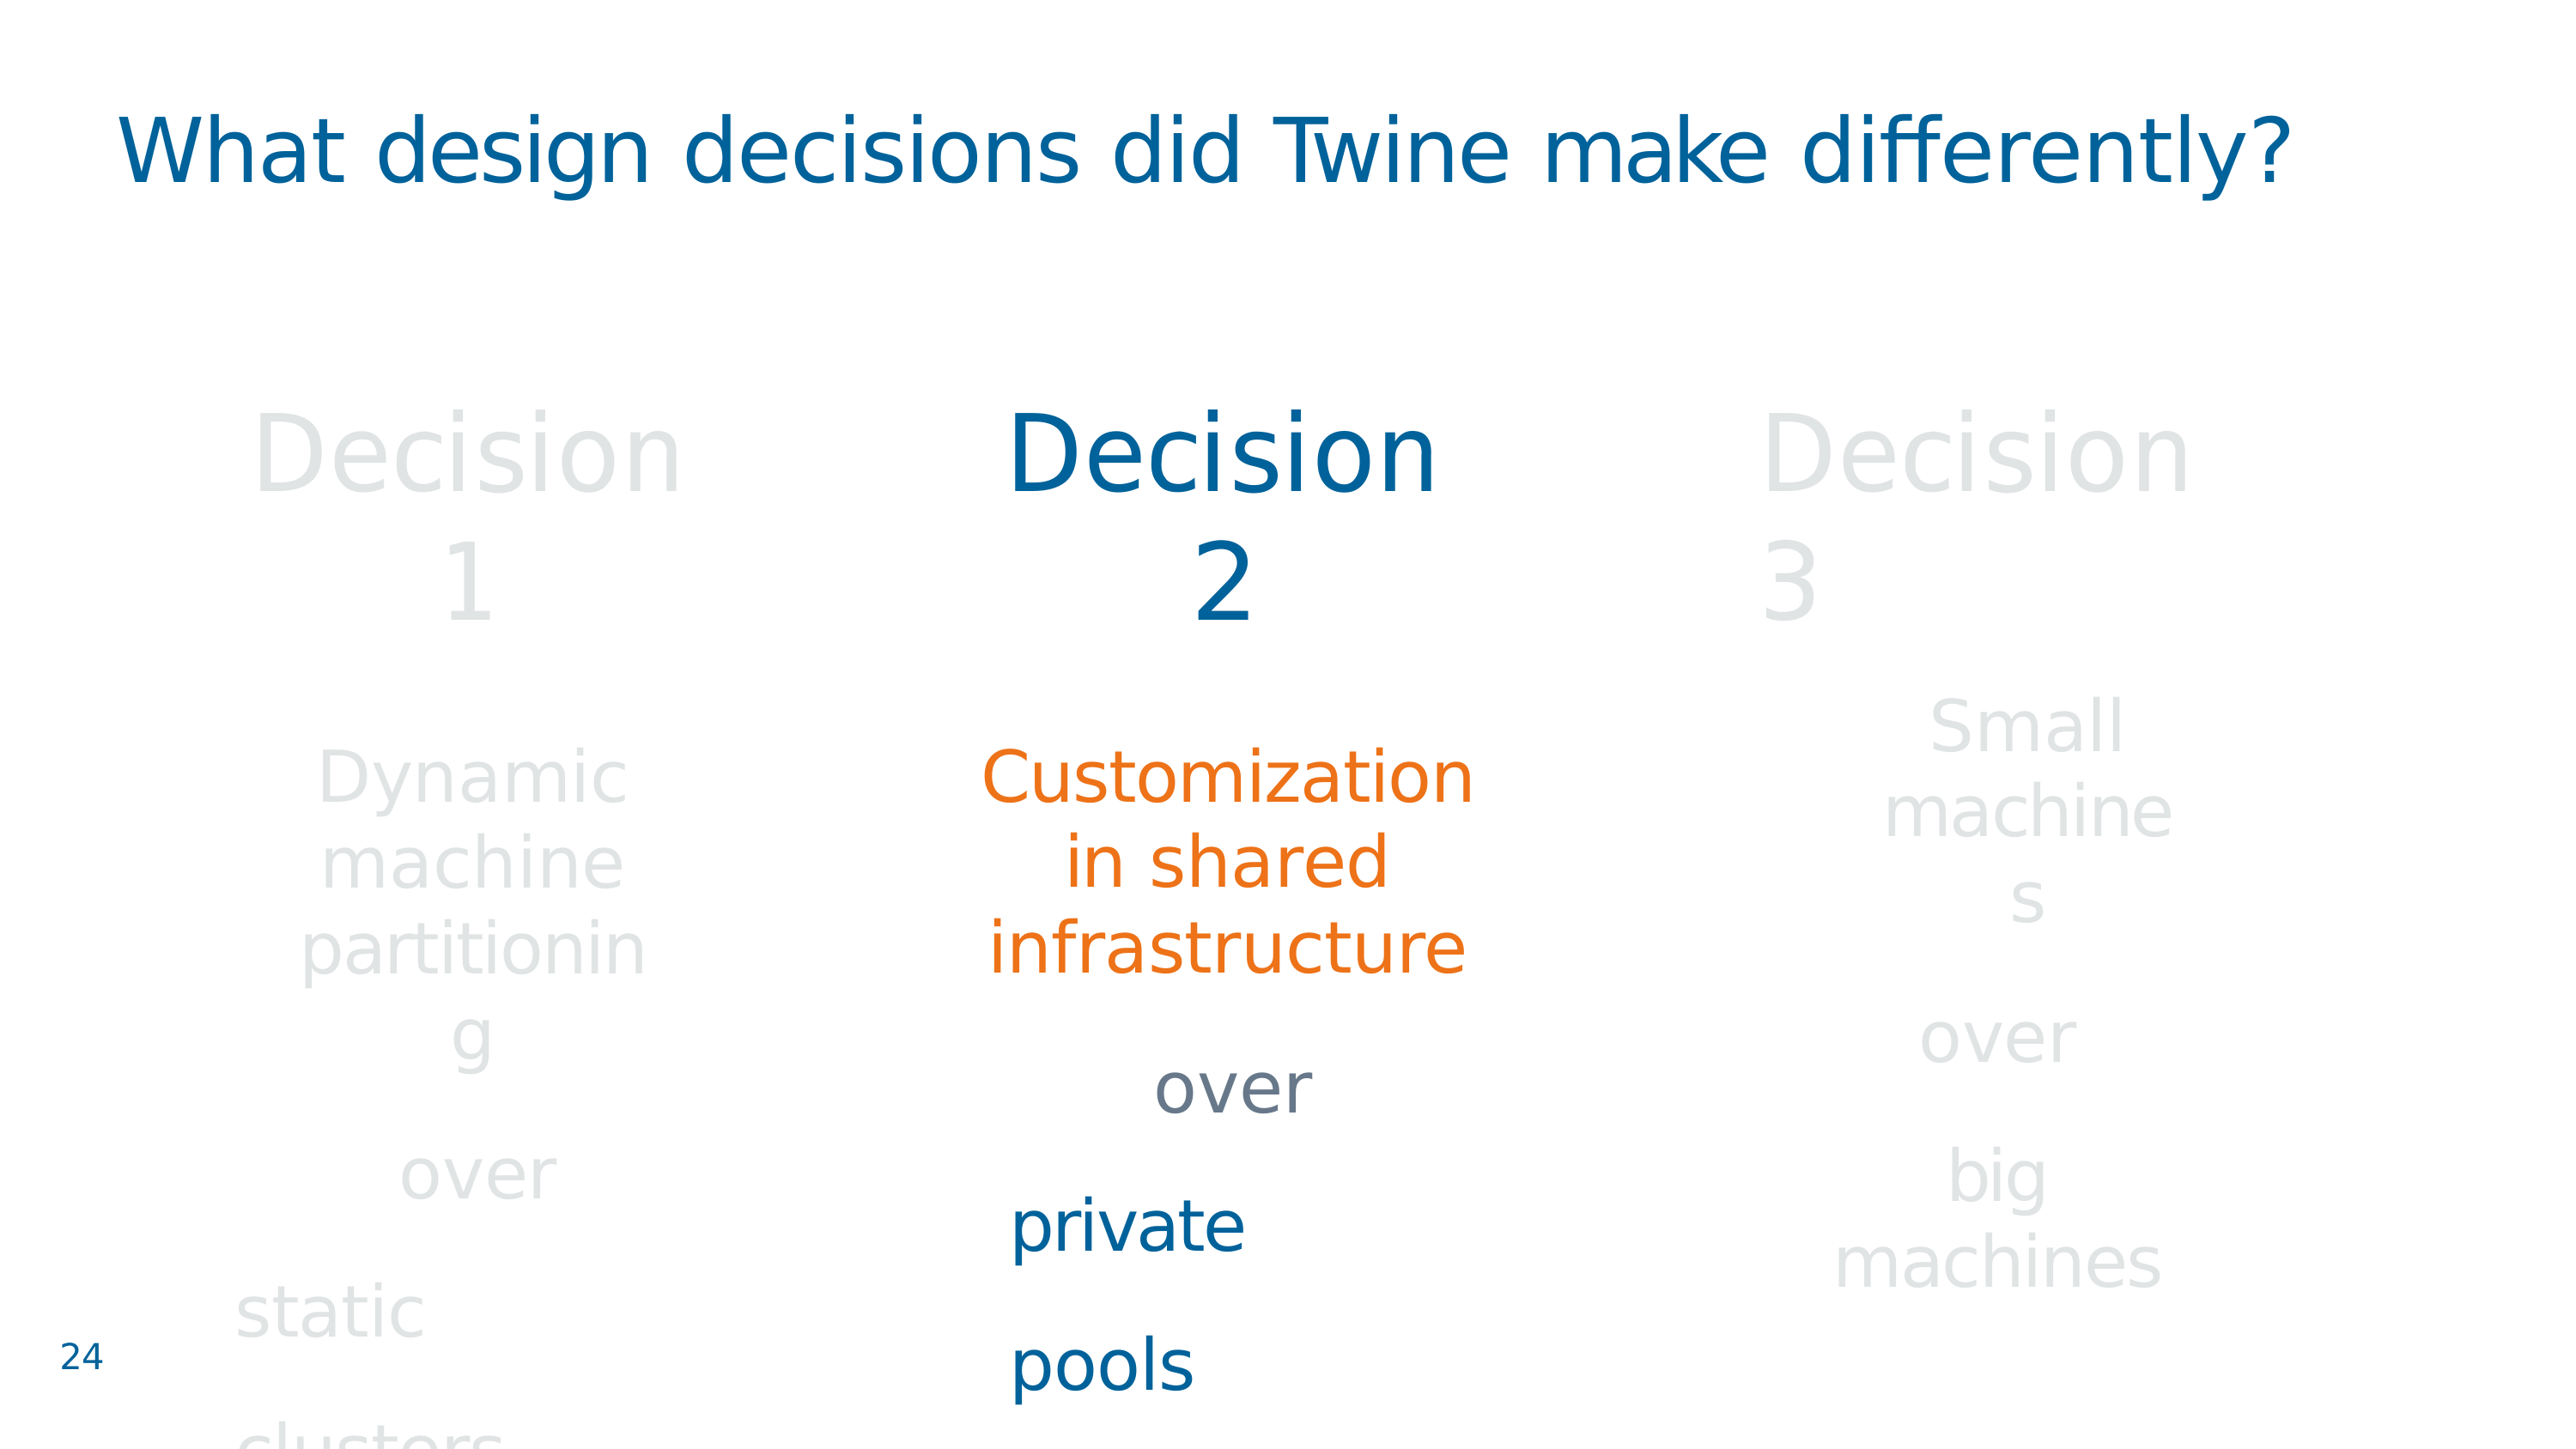

# What design decisions did Twine make differently?
Decision 1
Dynamic machine partitioning
over static clusters
Decision 2
Customization in shared infrastructure
over private pools
Decision 3
Small machines
over
big machines
24